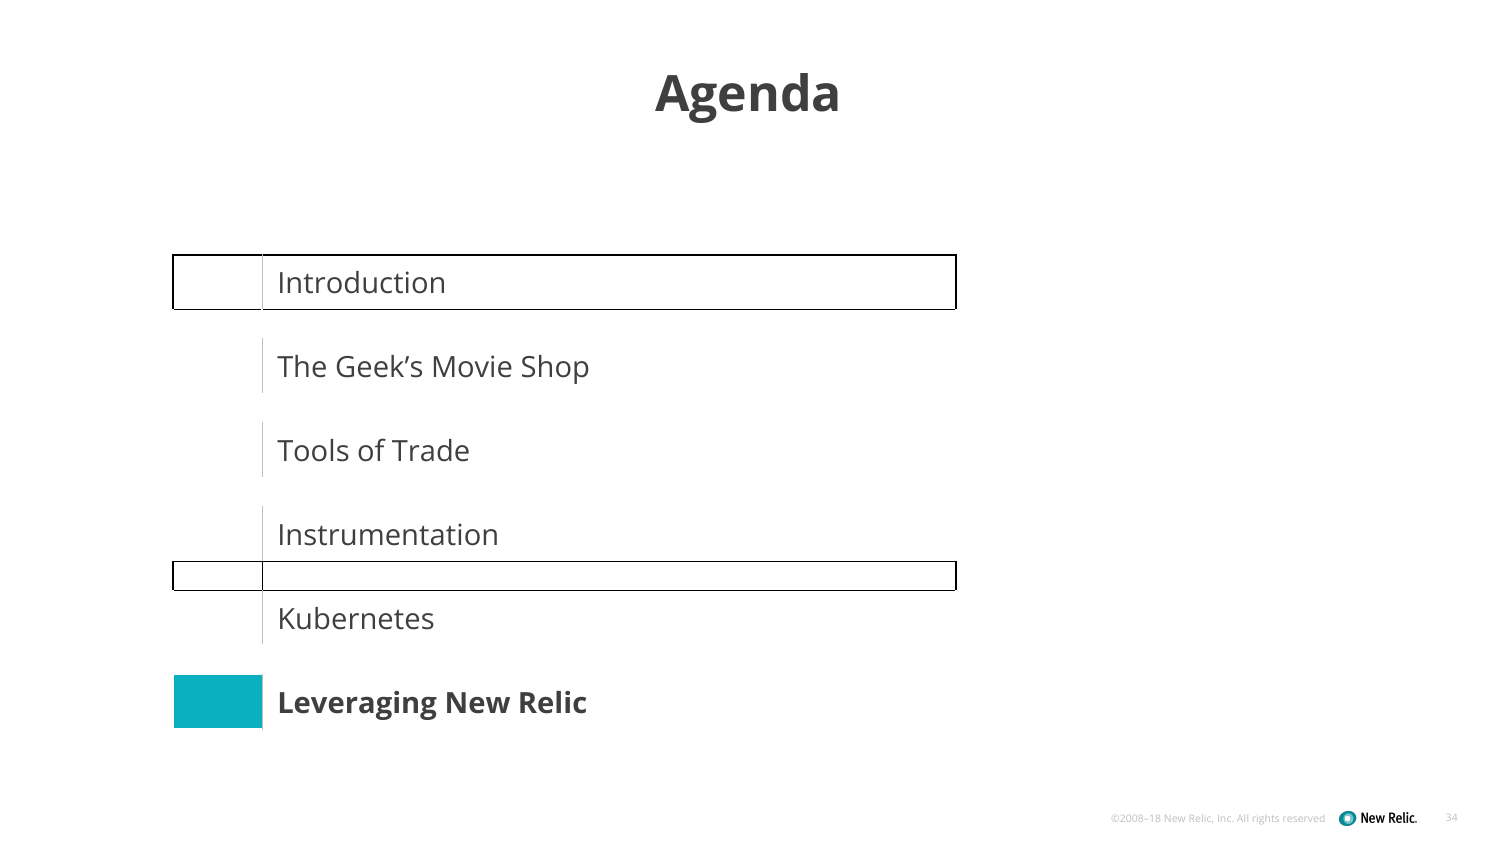

# Agenda
|  | Introduction |
| --- | --- |
|  |  |
|  | The Geek’s Movie Shop |
|  |  |
|  | Tools of Trade |
|  |  |
|  | Instrumentation |
|  |  |
|  | Kubernetes |
|  |  |
|  | Leveraging New Relic |
34